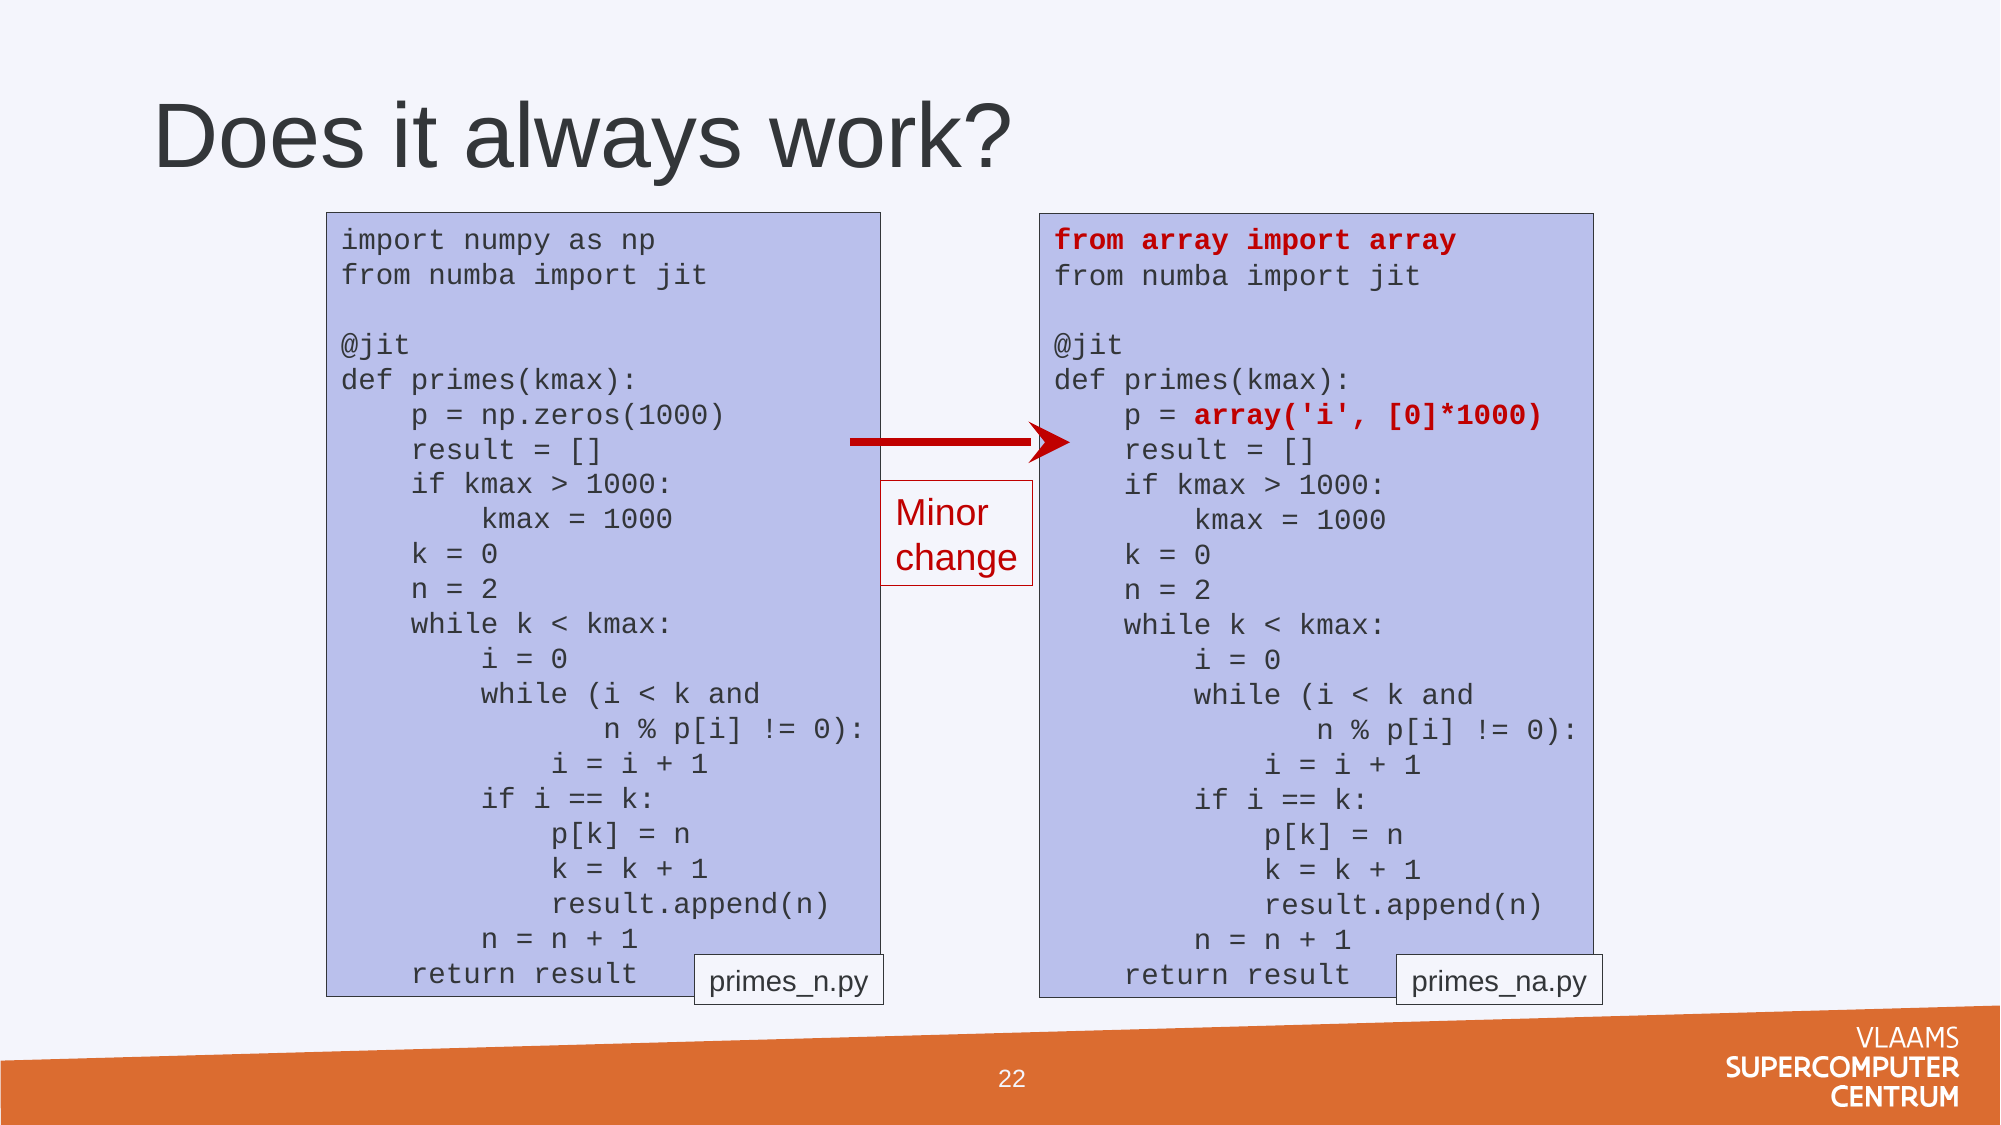

# Does it always work?
import numpy as np
from numba import jit

@jit
def primes(kmax):
    p = np.zeros(1000)
    result = []
    if kmax > 1000:
        kmax = 1000
    k = 0
    n = 2
    while k < kmax:
        i = 0
        while (i < k and
               n % p[i] != 0):
            i = i + 1
        if i == k:
            p[k] = n
            k = k + 1
            result.append(n)
        n = n + 1
    return result
primes_n.py
from array import array
from numba import jit

@jit
def primes(kmax):
    p = array('i', [0]*1000)
    result = []
    if kmax > 1000:
        kmax = 1000
    k = 0
    n = 2
    while k < kmax:
        i = 0
        while (i < k and
               n % p[i] != 0):
            i = i + 1
        if i == k:
            p[k] = n
            k = k + 1
            result.append(n)
        n = n + 1
    return result
primes_na.py
Minor
change
22